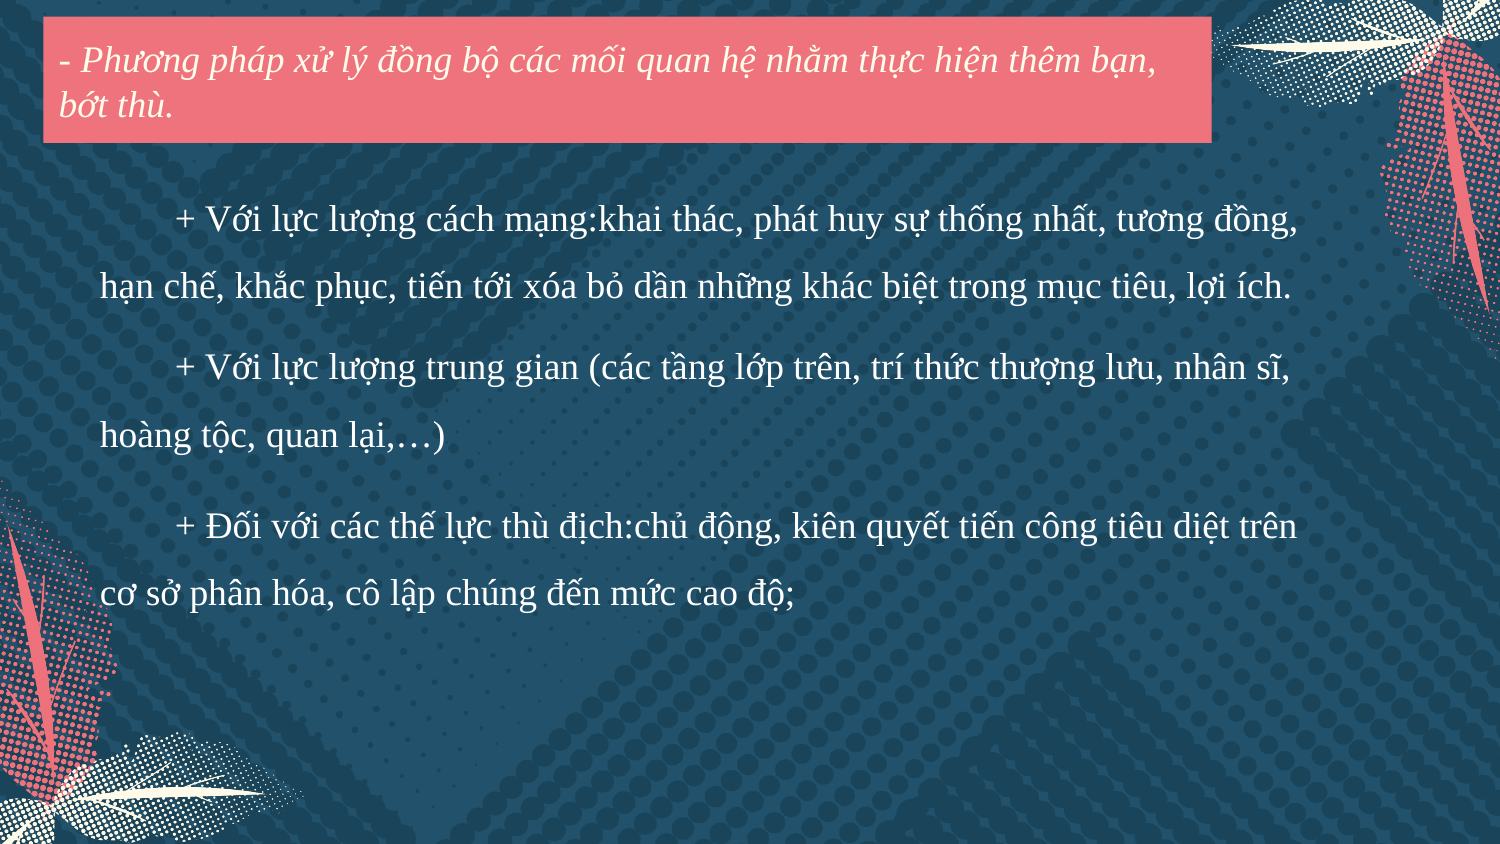

- Phương pháp xử lý đồng bộ các mối quan hệ nhằm thực hiện thêm bạn, bớt thù.
+ Với lực lượng cách mạng:khai thác, phát huy sự thống nhất, tương đồng, hạn chế, khắc phục, tiến tới xóa bỏ dần những khác biệt trong mục tiêu, lợi ích.
+ Với lực lượng trung gian (các tầng lớp trên, trí thức thượng lưu, nhân sĩ, hoàng tộc, quan lại,…)
+ Đối với các thế lực thù địch:chủ động, kiên quyết tiến công tiêu diệt trên cơ sở phân hóa, cô lập chúng đến mức cao độ;